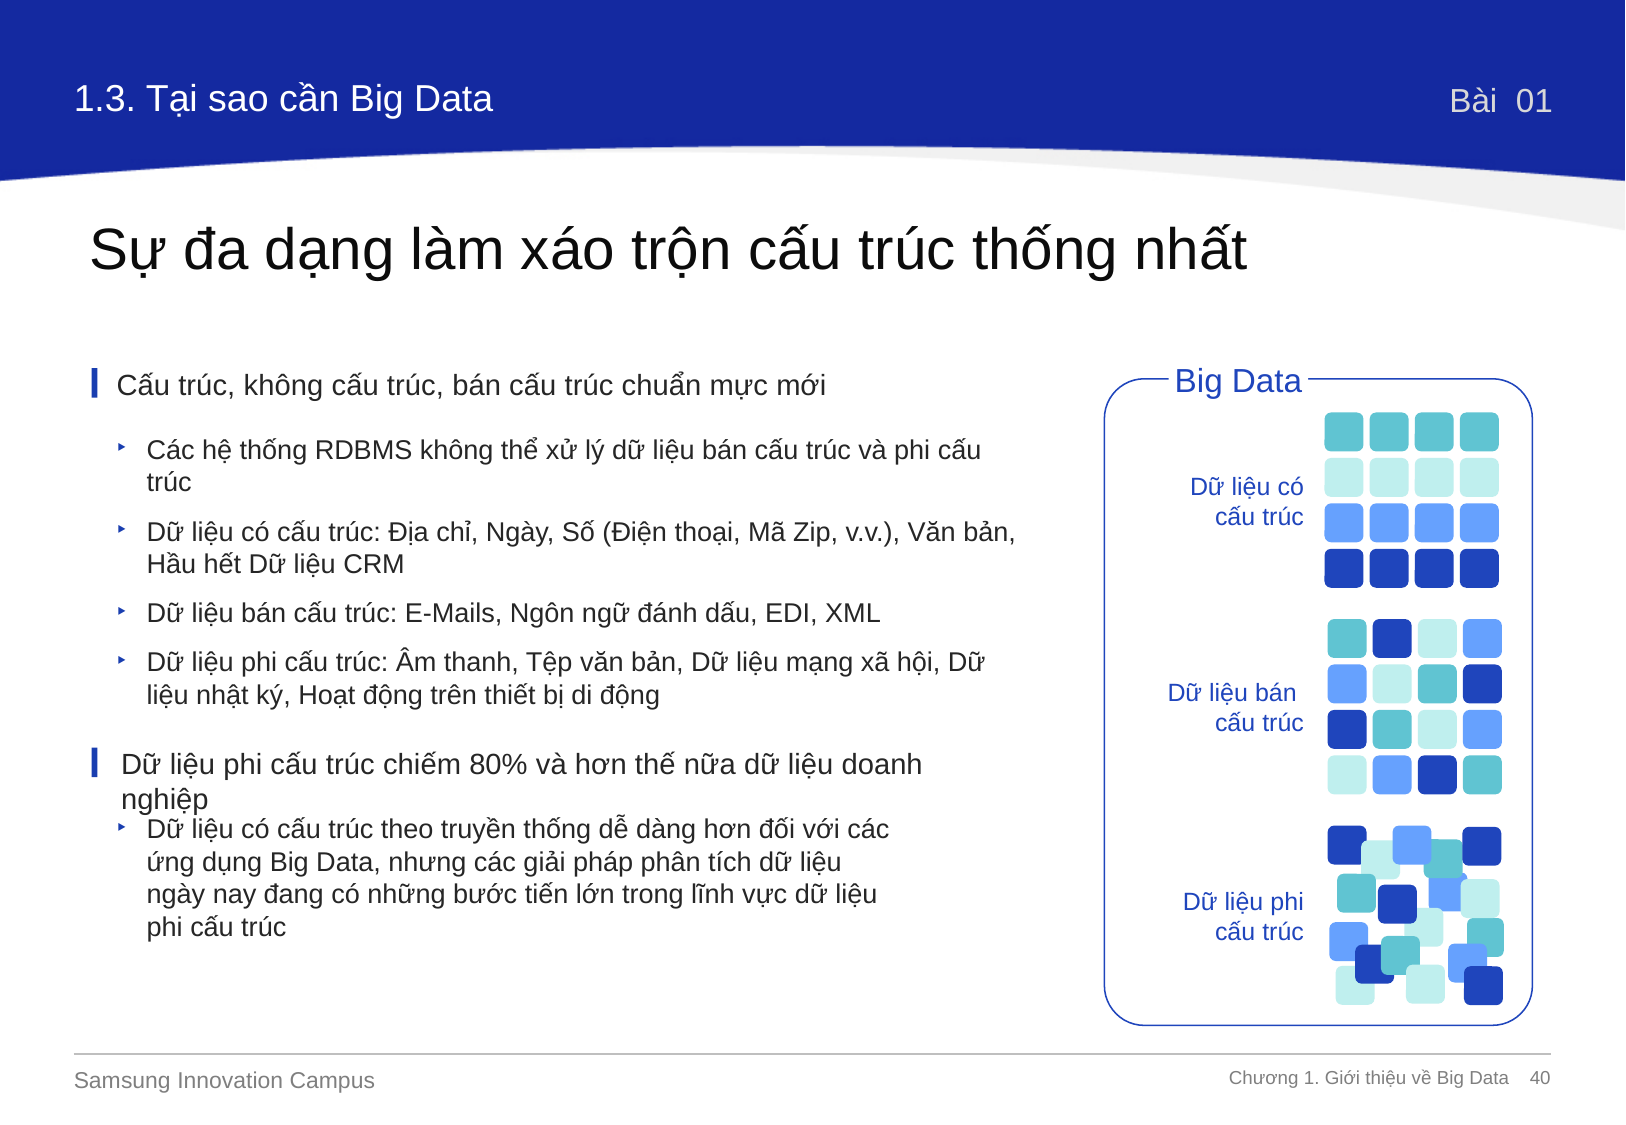

1.3. Tại sao cần Big Data
Bài  01
Sự đa dạng làm xáo trộn cấu trúc thống nhất
Big Data

Dữ liệu có cấu trúc

Dữ liệu bán
cấu trúc

Dữ liệu phi cấu trúc
Cấu trúc, không cấu trúc, bán cấu trúc chuẩn mực mới

Các hệ thống RDBMS không thể xử lý dữ liệu bán cấu trúc và phi cấu trúc
Dữ liệu có cấu trúc: Địa chỉ, Ngày, Số (Điện thoại, Mã Zip, v.v.), Văn bản, Hầu hết Dữ liệu CRM
Dữ liệu bán cấu trúc: E-Mails, Ngôn ngữ đánh dấu, EDI, XML
Dữ liệu phi cấu trúc: Âm thanh, Tệp văn bản, Dữ liệu mạng xã hội, Dữ liệu nhật ký, Hoạt động trên thiết bị di động
Dữ liệu phi cấu trúc chiếm 80% và hơn thế nữa dữ liệu doanh nghiệp

Dữ liệu có cấu trúc theo truyền thống dễ dàng hơn đối với các ứng dụng Big Data, nhưng các giải pháp phân tích dữ liệu ngày nay đang có những bước tiến lớn trong lĩnh vực dữ liệu phi cấu trúc